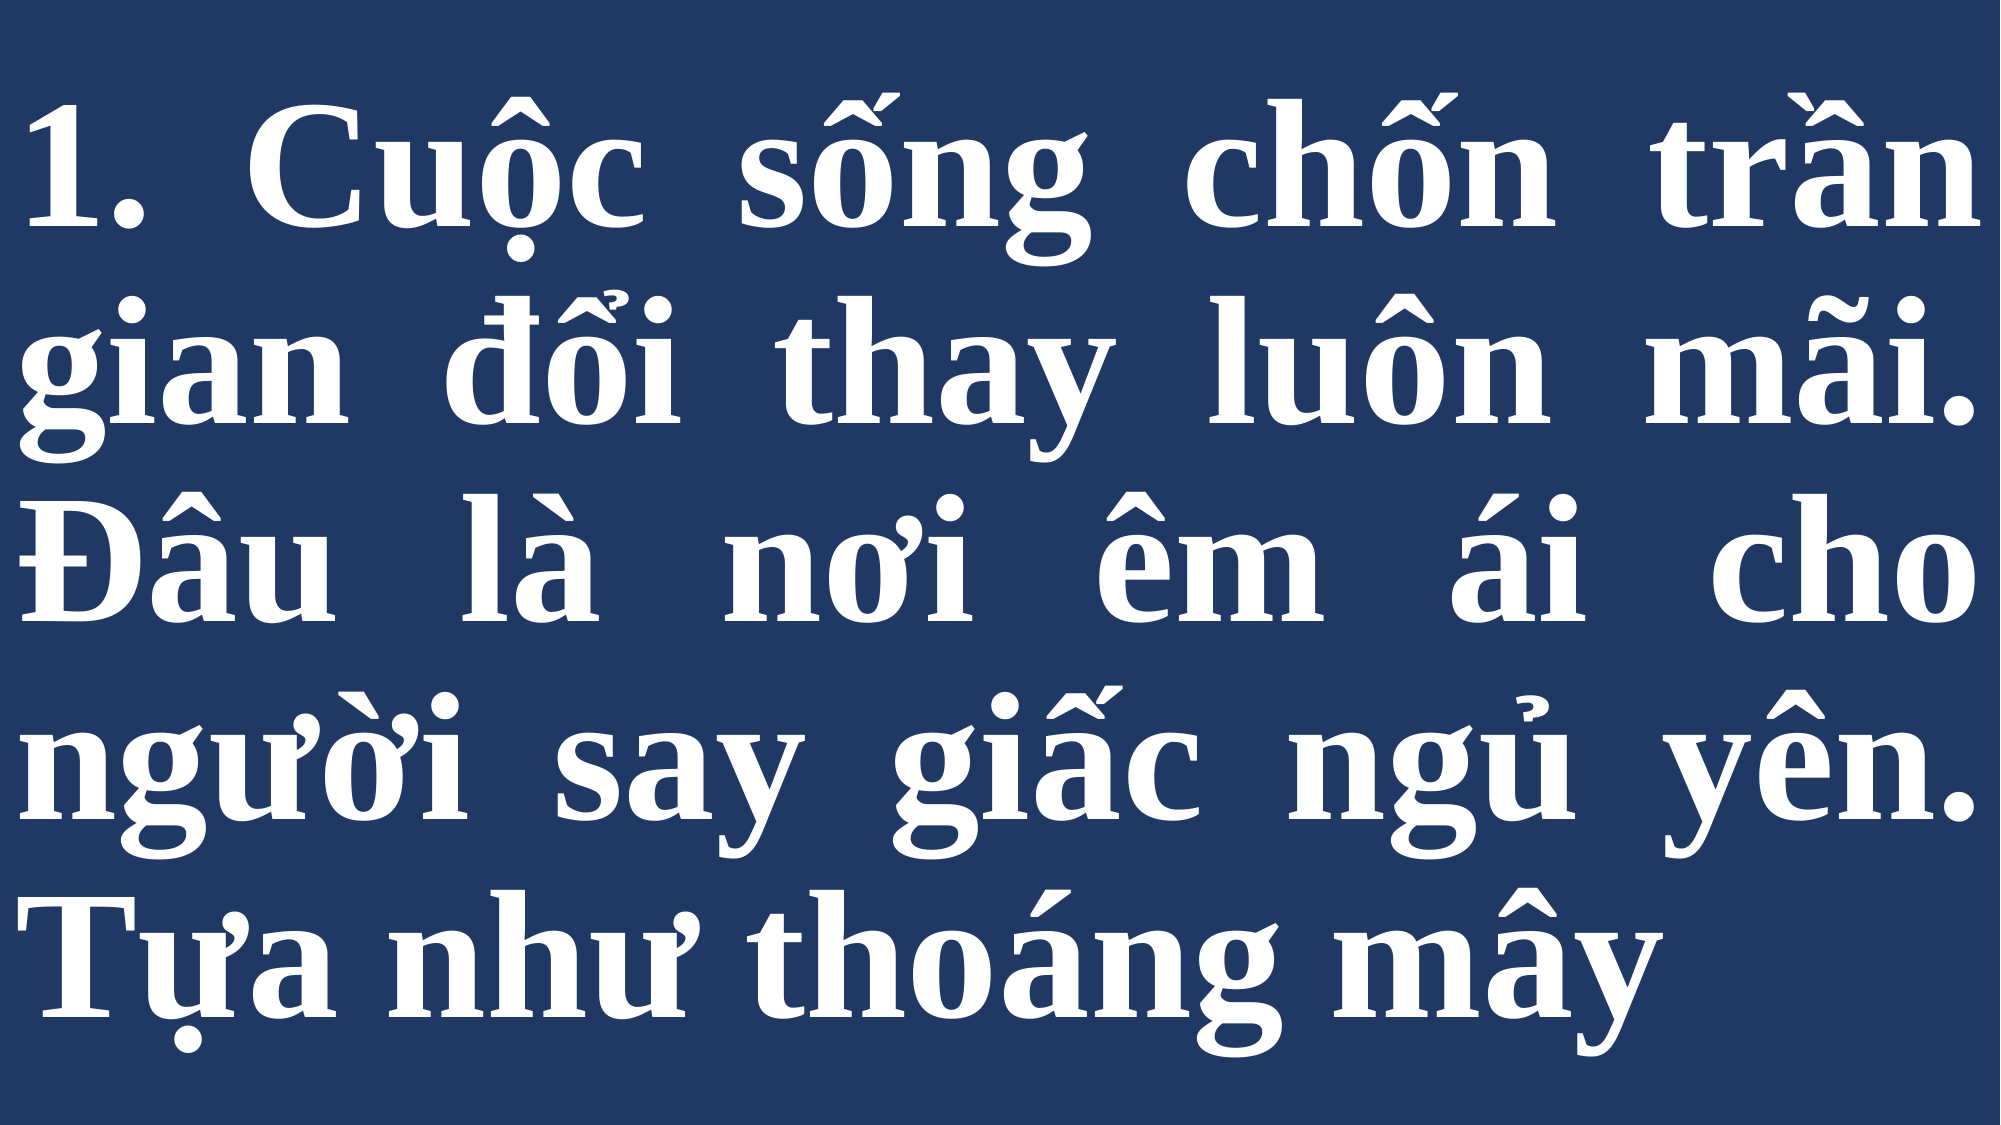

# 1. Cuộc sống chốn trần gian đổi thay luôn mãi. Đâu là nơi êm ái cho người say giấc ngủ yên. Tựa như thoáng mây